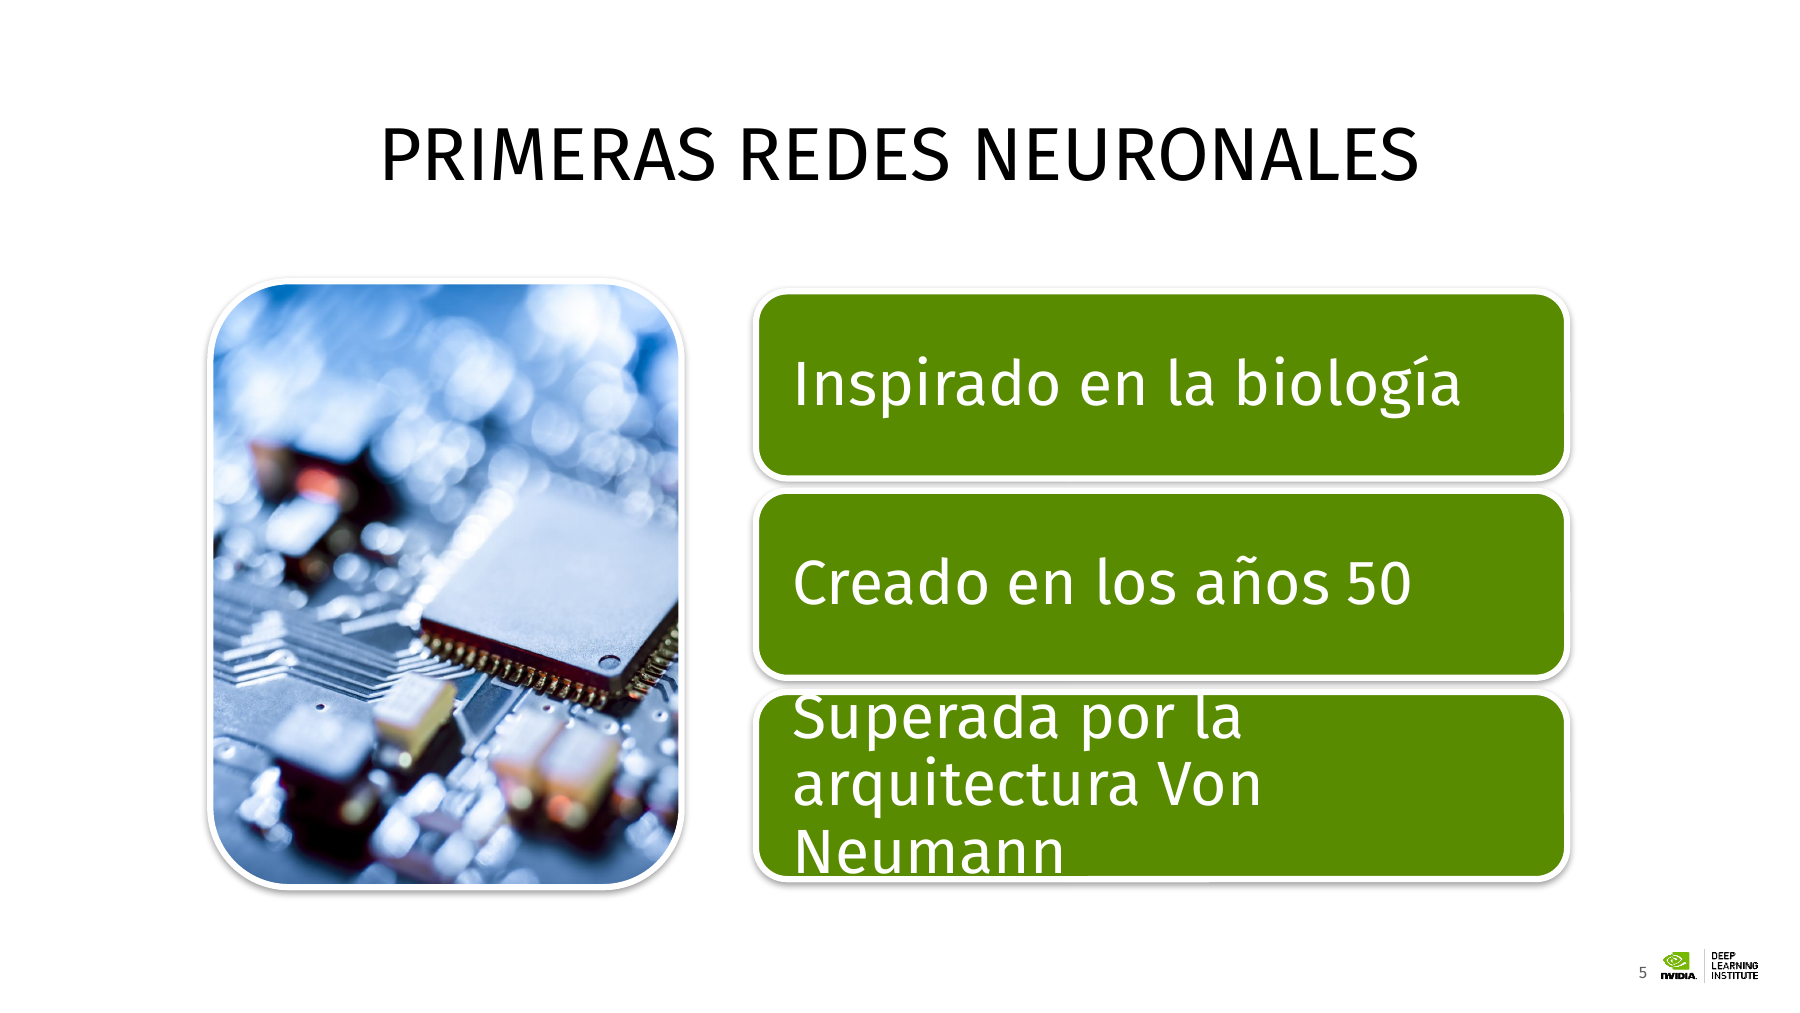

# Primeras redes neuronales

Inspirado en la biología
Creado en los años 50
Superada por la arquitectura Von Neumann